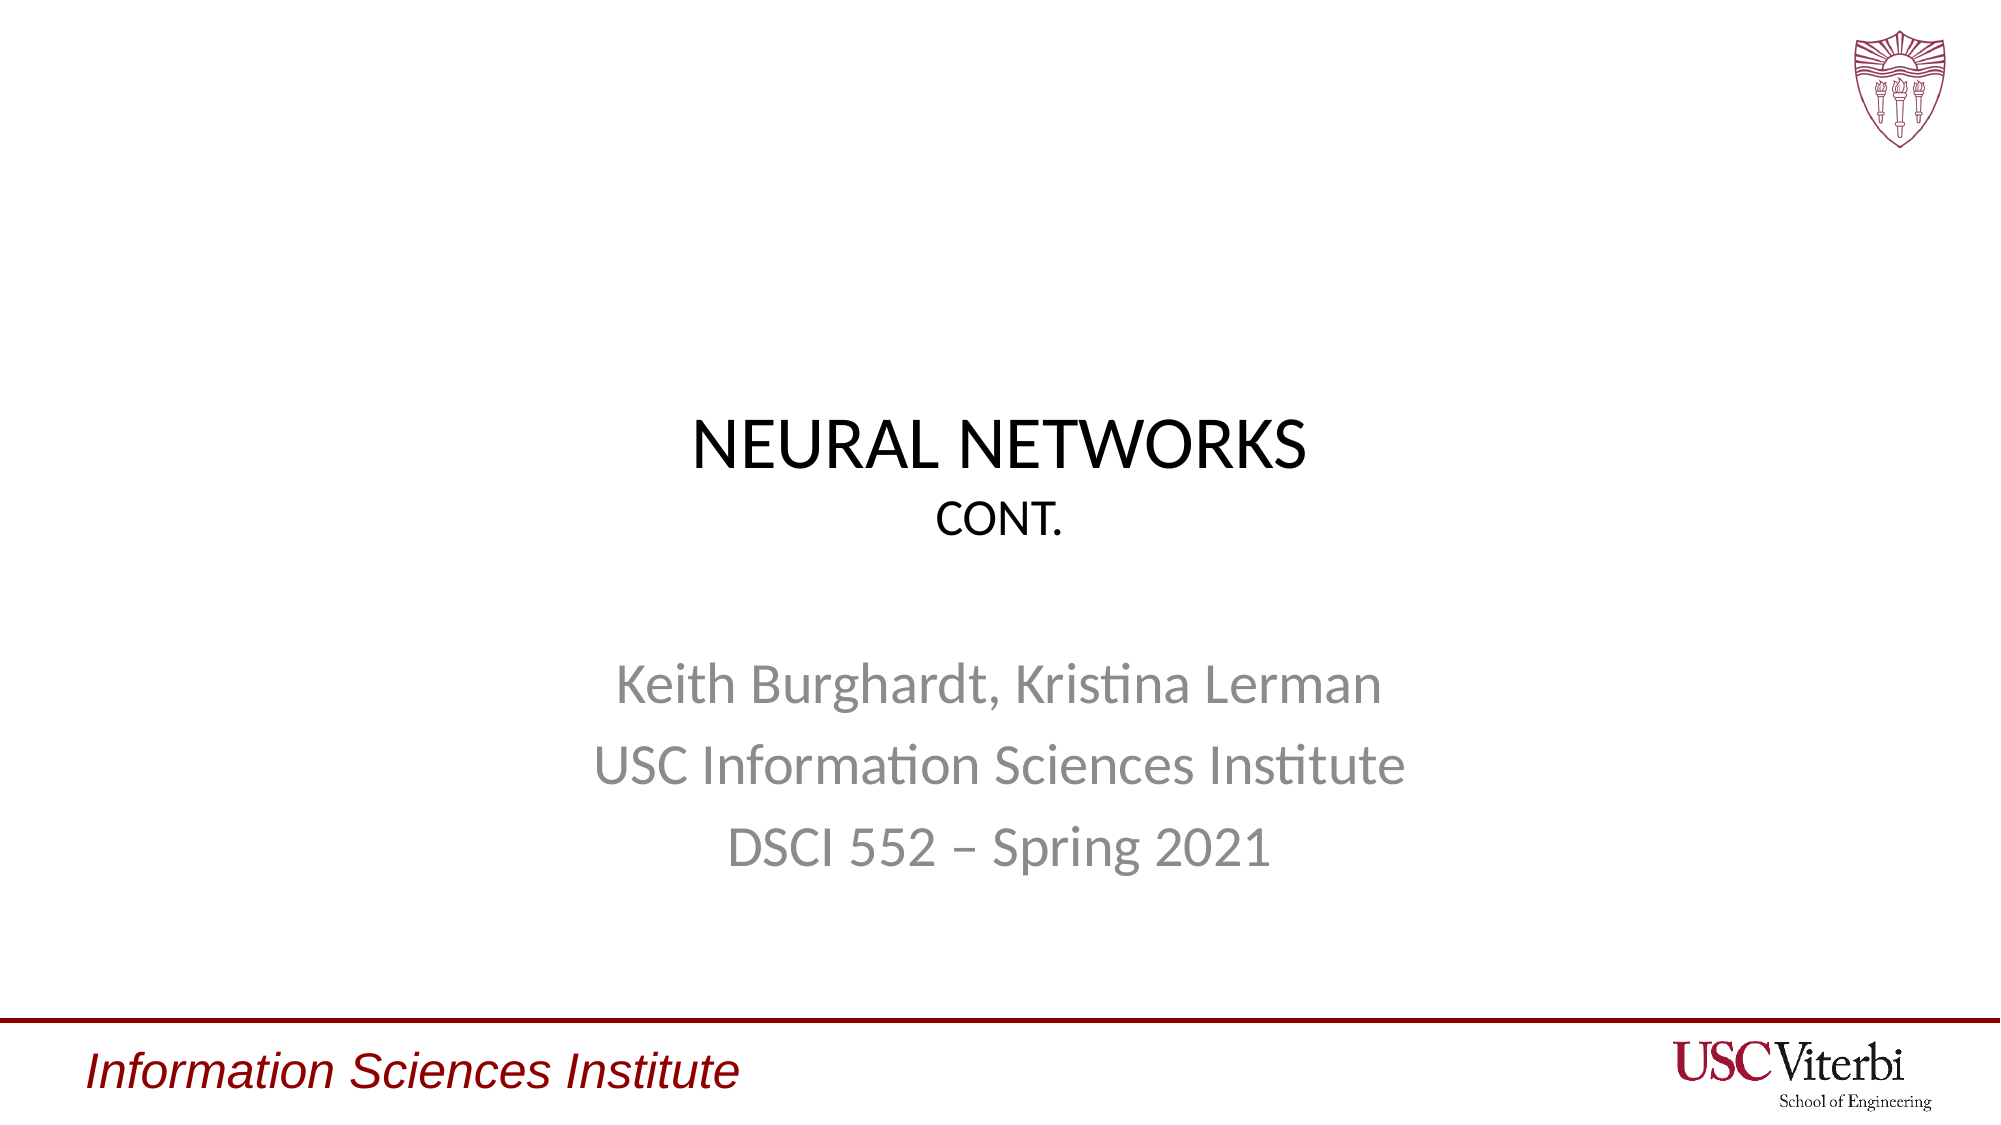

# Neural Networks cont.
Keith Burghardt, Kristina Lerman
USC Information Sciences Institute
DSCI 552 – Spring 2021